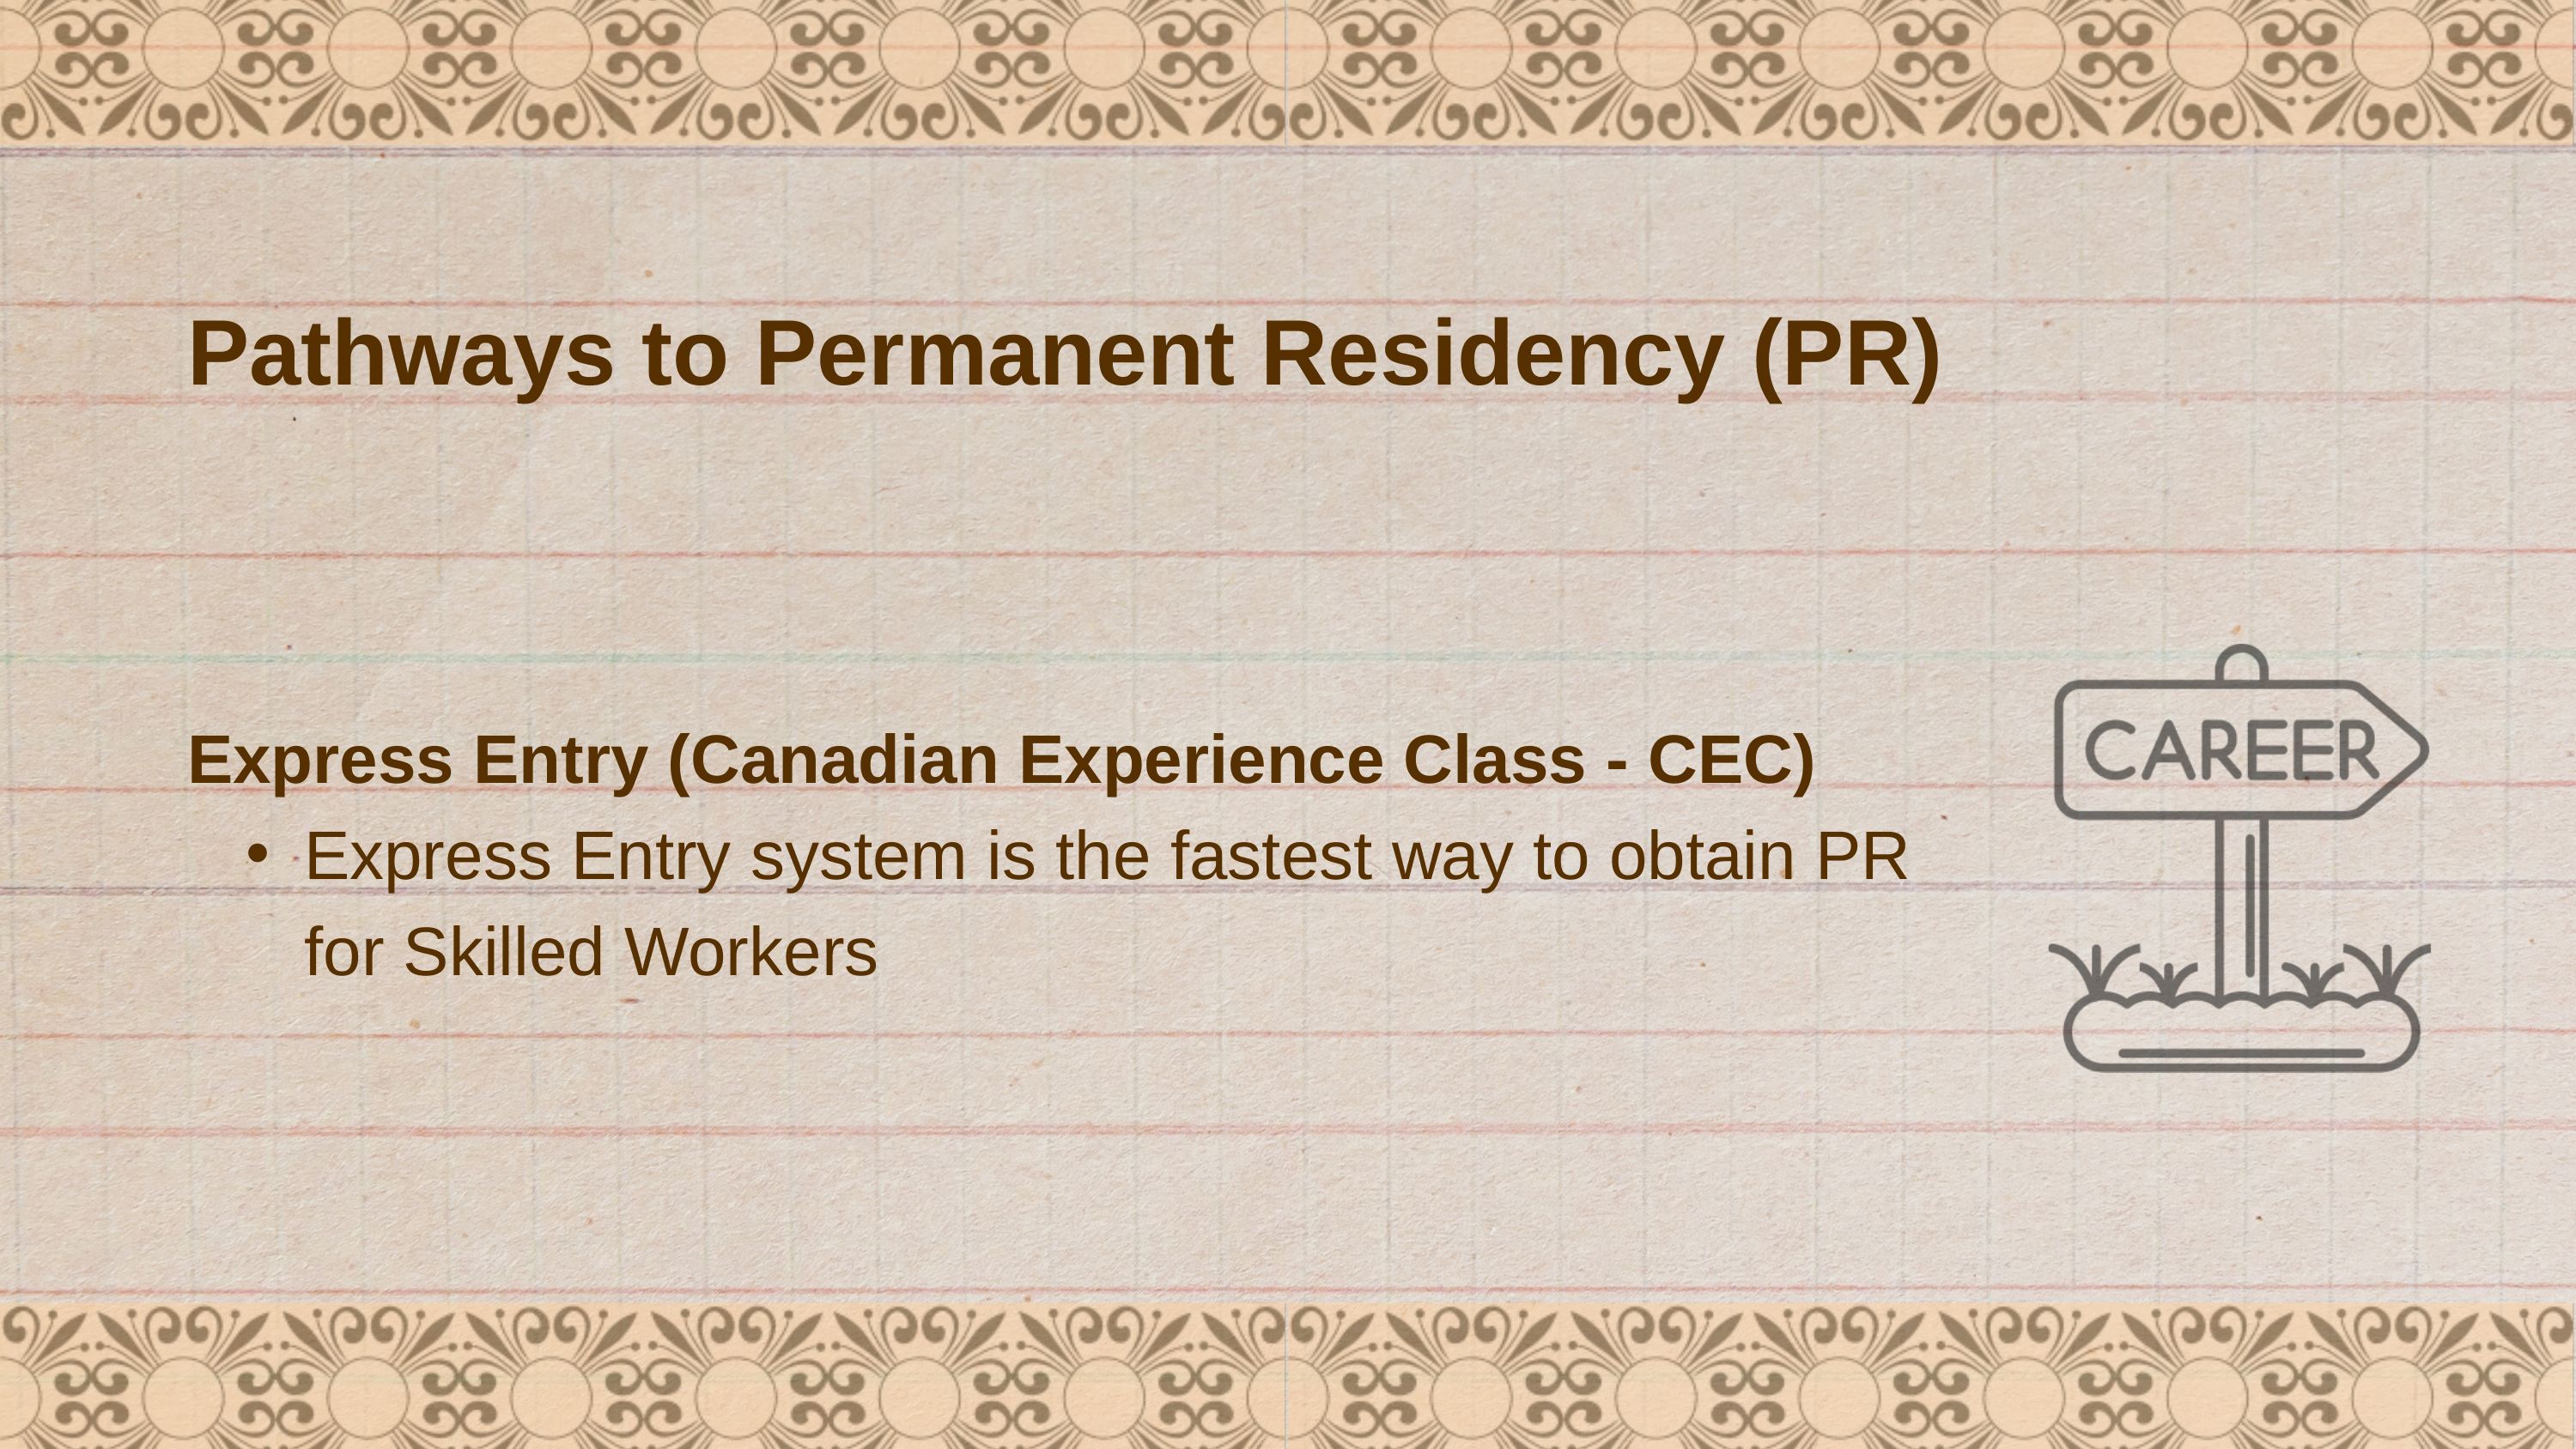

Pathways to Permanent Residency (PR)

Express Entry (Canadian Experience Class - CEC)
Express Entry system is the fastest way to obtain PR for Skilled Workers